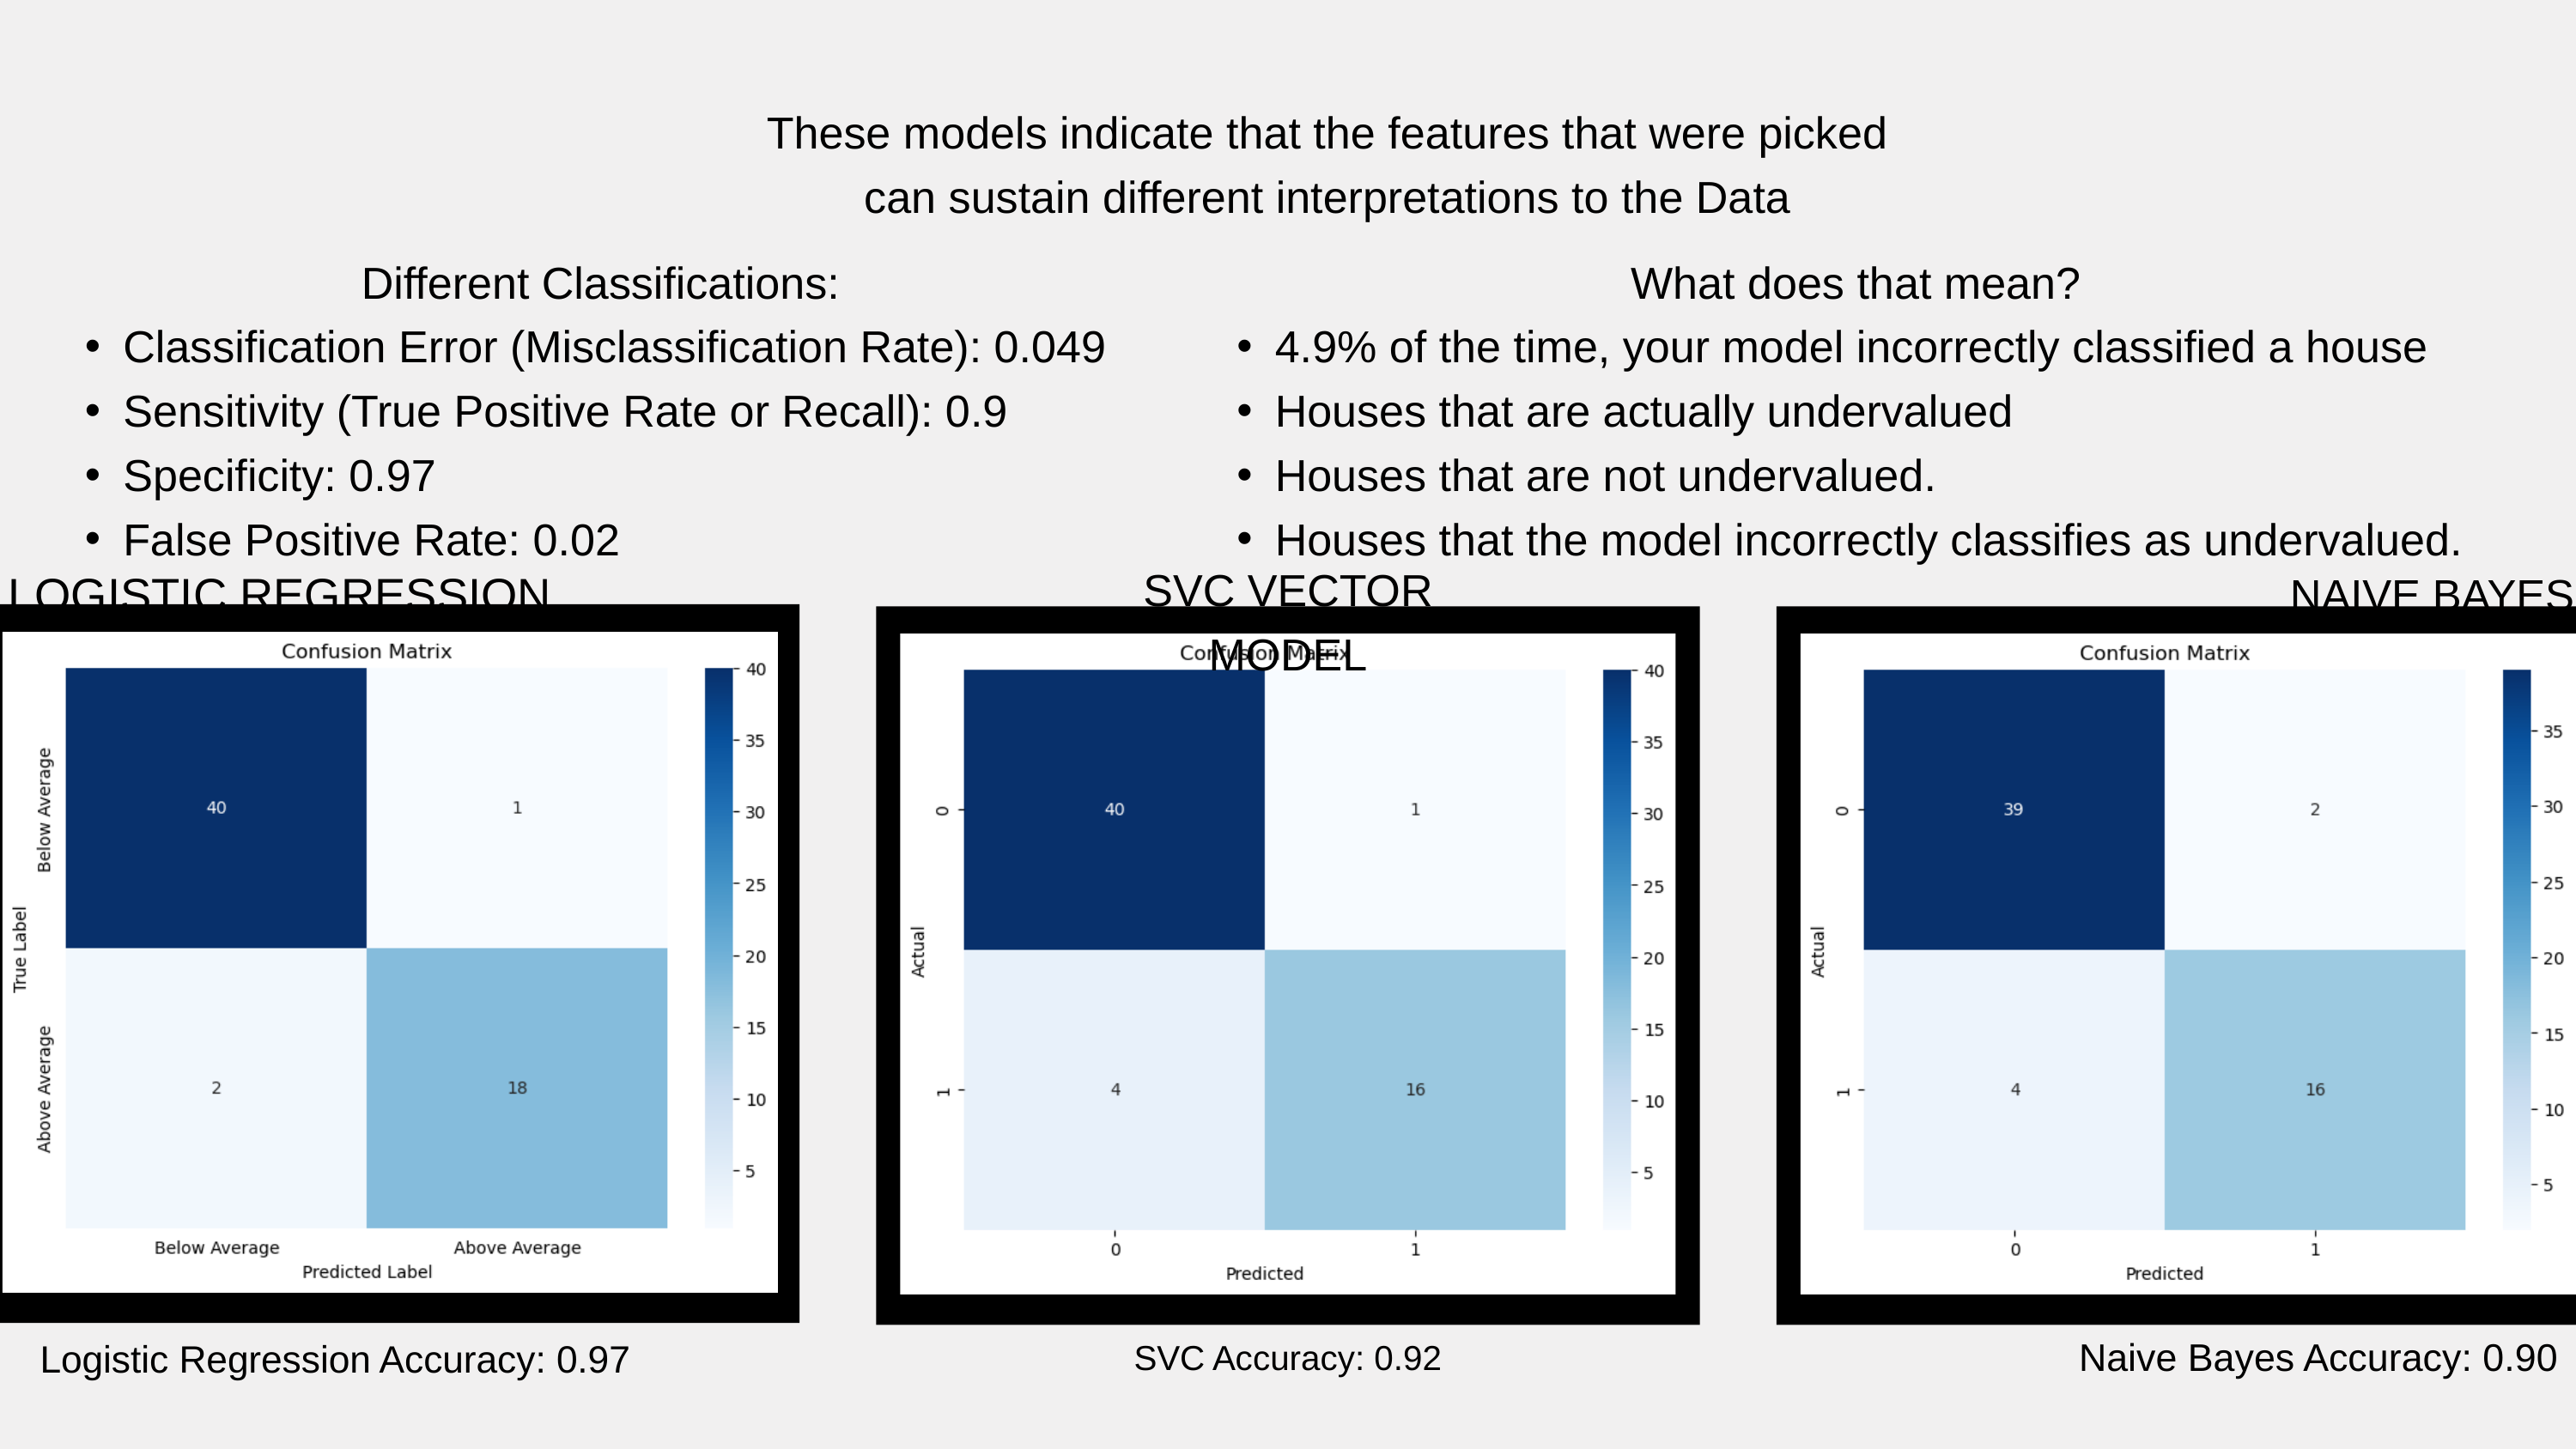

These models indicate that the features that were picked can sustain different interpretations to the Data
Different Classifications:
Classification Error (Misclassification Rate): 0.049
Sensitivity (True Positive Rate or Recall): 0.9
Specificity: 0.97
False Positive Rate: 0.02
What does that mean?
4.9% of the time, your model incorrectly classified a house
Houses that are actually undervalued
Houses that are not undervalued.
Houses that the model incorrectly classifies as undervalued.
LOGISTIC REGRESSION

Logistic Regression Accuracy: 0.97
NAIVE BAYES

Naive Bayes Accuracy: 0.90
SVC VECTOR MODEL

SVC Accuracy: 0.92